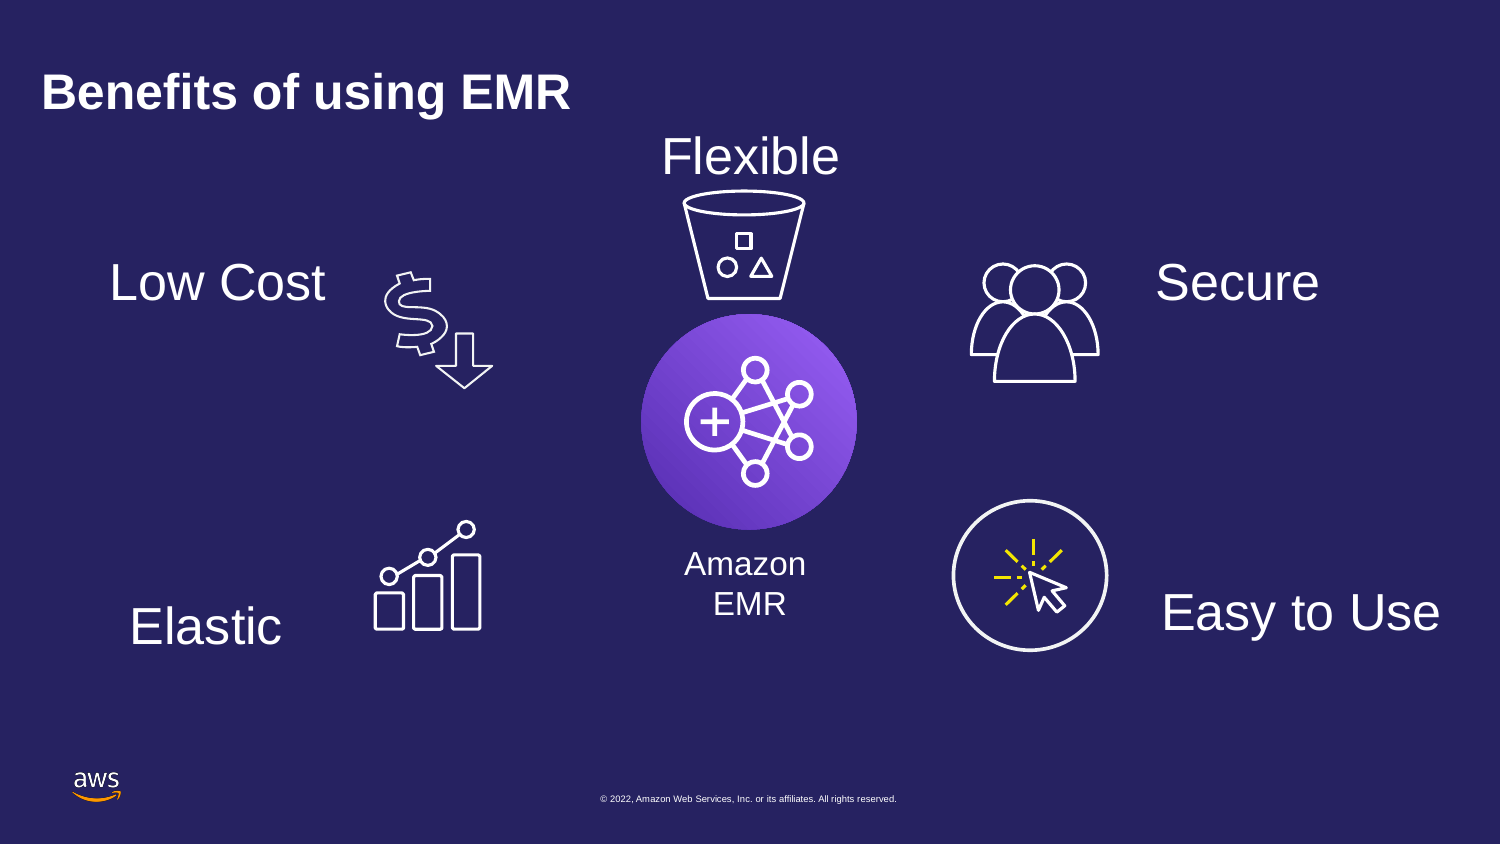

# Benefits of using EMR
Flexible

Low Cost
Secure

Amazon
EMR
Easy to Use
Elastic